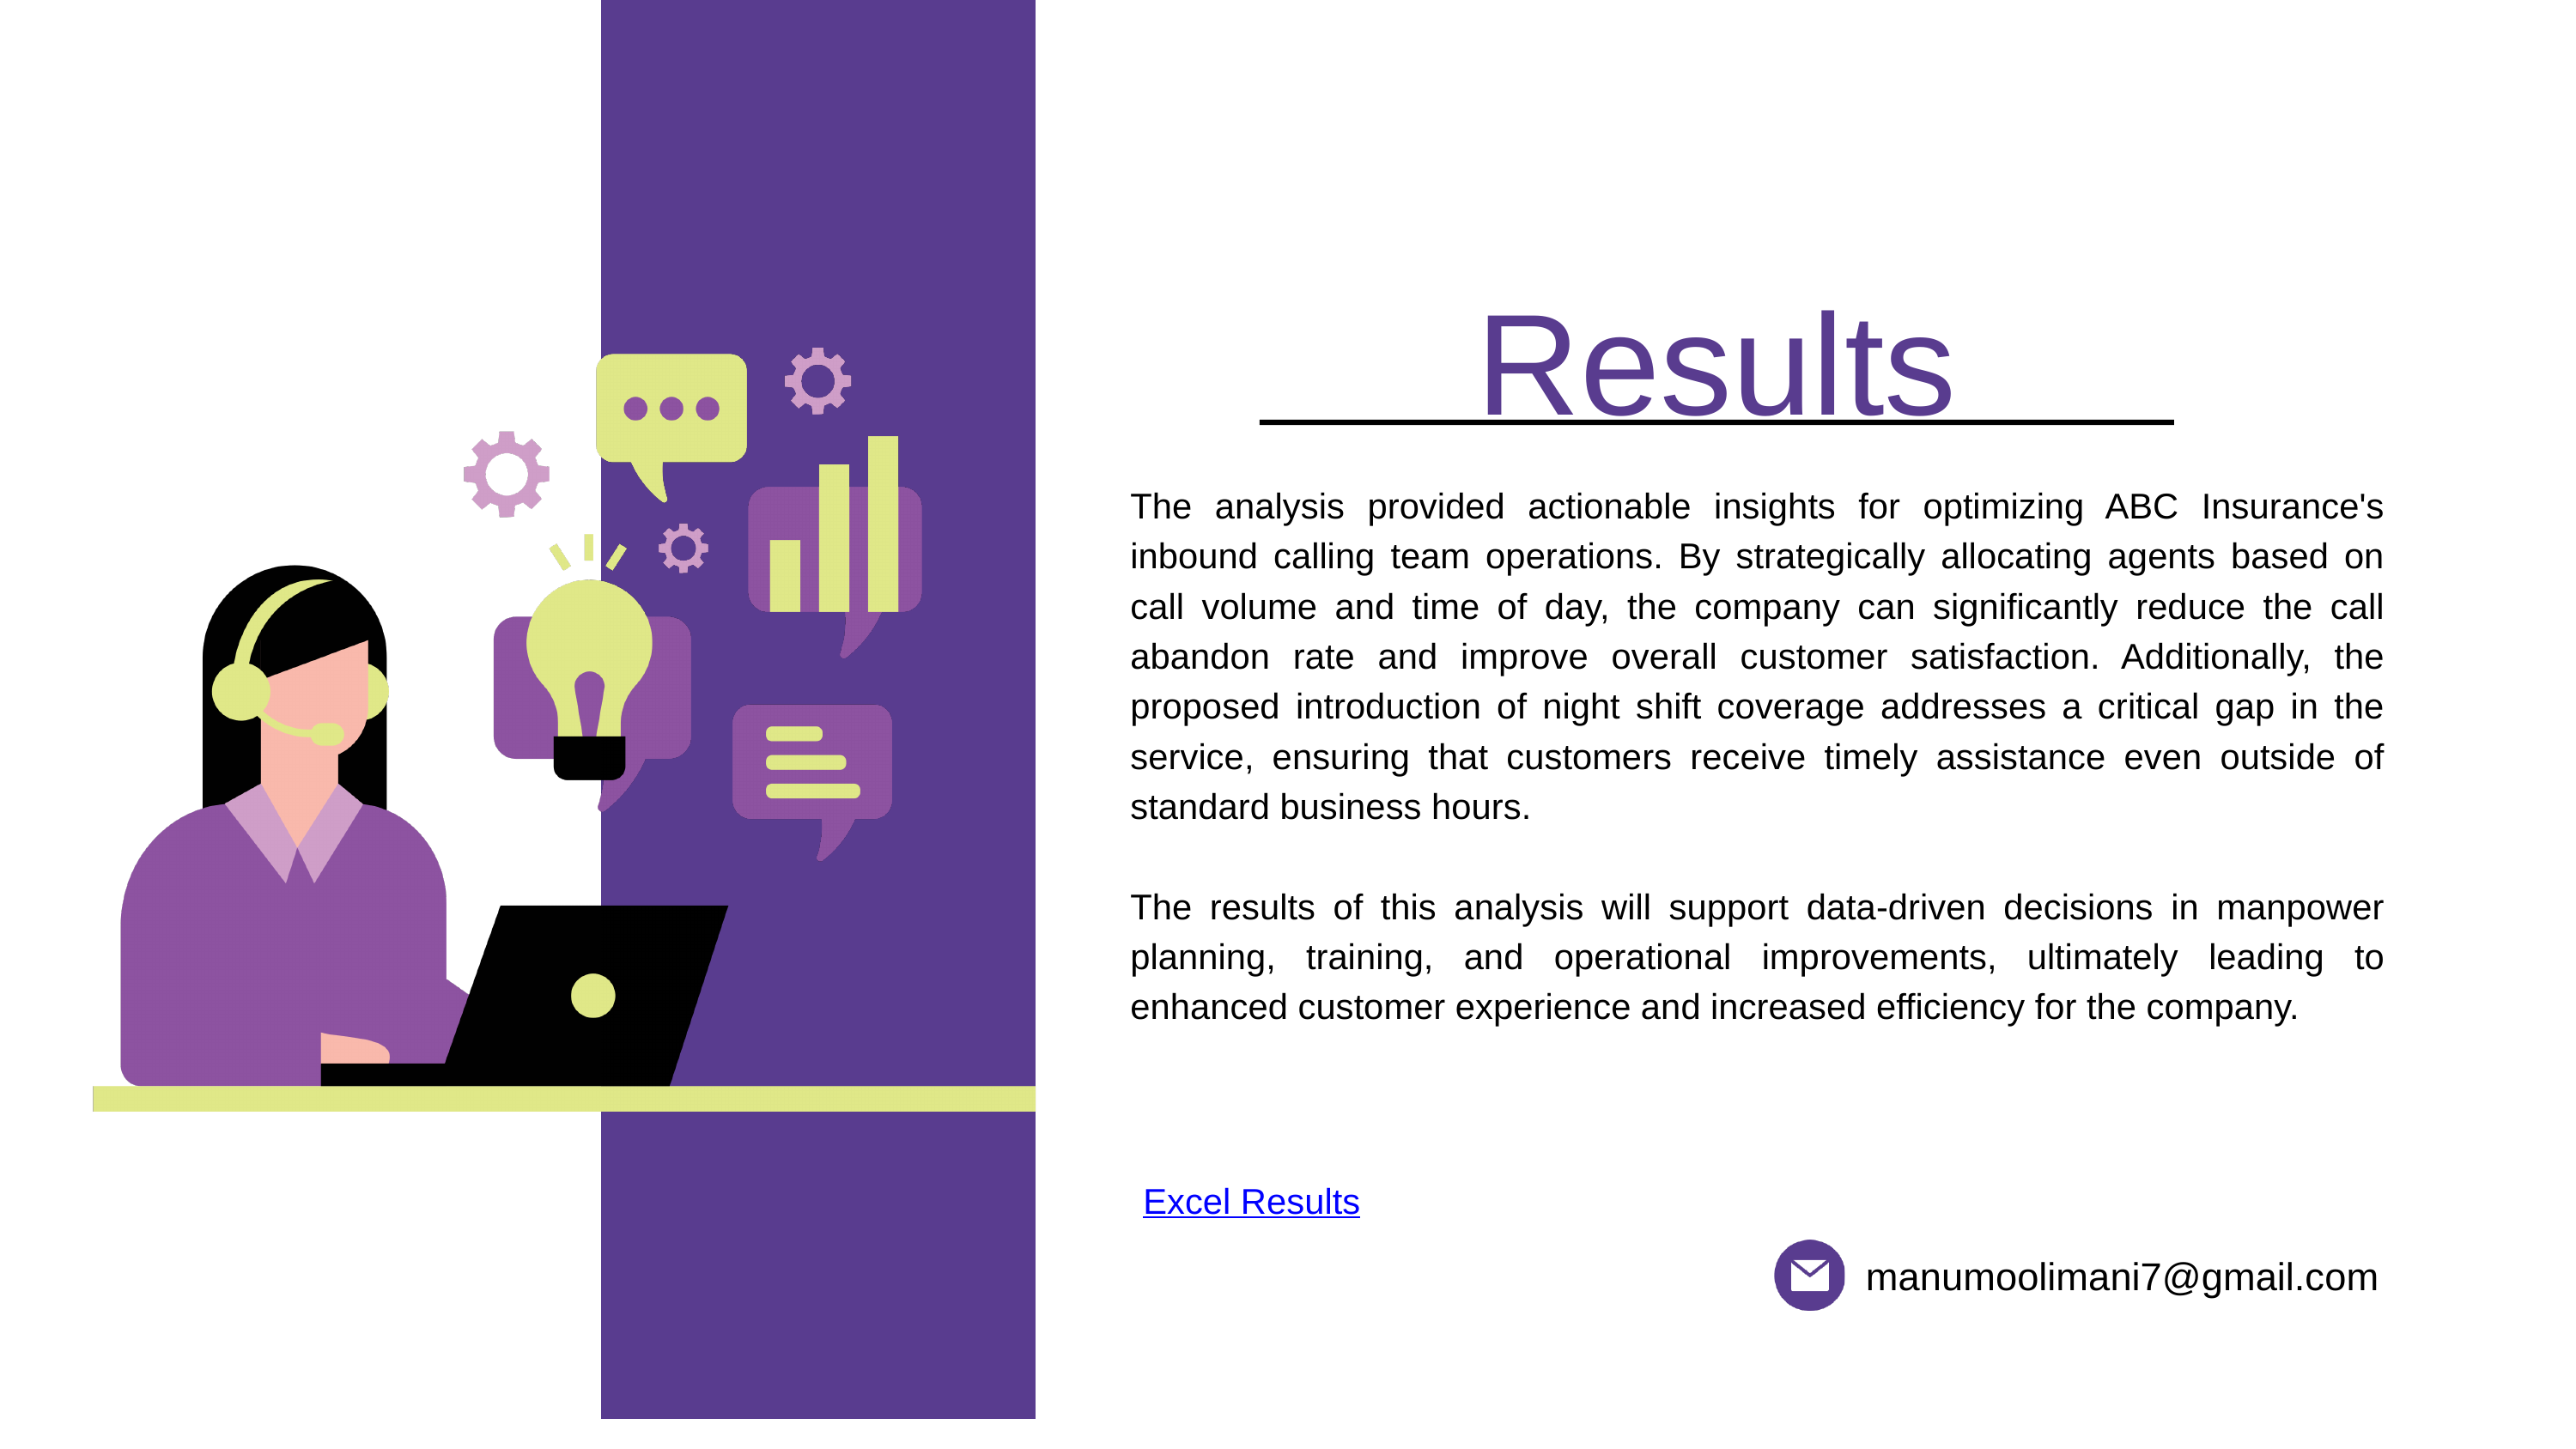

Results

The analysis provided actionable insights for optimizing ABC Insurance's inbound calling team operations. By strategically allocating agents based on call volume and time of day, the company can significantly reduce the call abandon rate and improve overall customer satisfaction. Additionally, the proposed introduction of night shift coverage addresses a critical gap in the service, ensuring that customers receive timely assistance even outside of standard business hours.

The results of this analysis will support data-driven decisions in manpower planning, training, and operational improvements, ultimately leading to enhanced customer experience and increased efficiency for the company.

Excel Results

manumoolimani7@gmail.com